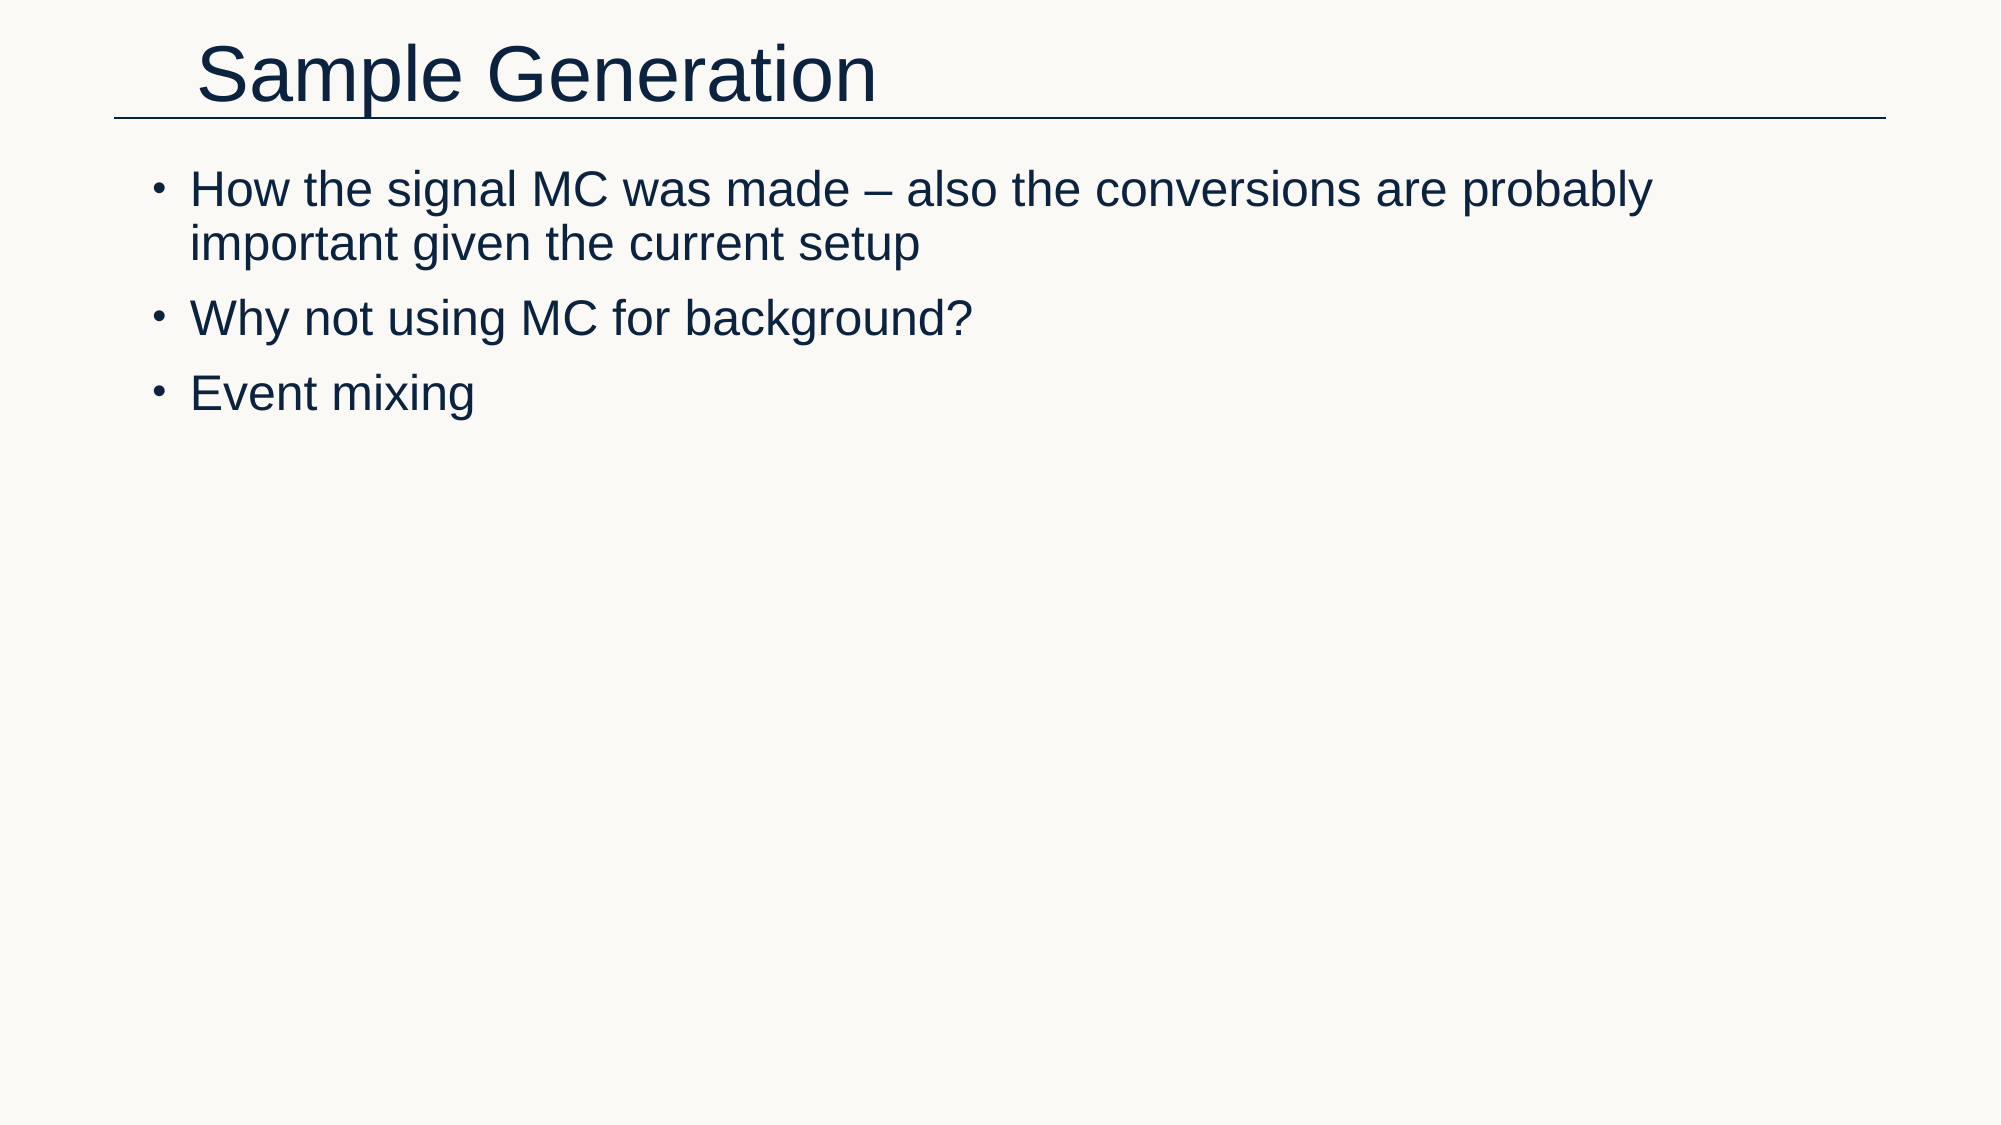

# Sample Generation
How the signal MC was made – also the conversions are probably important given the current setup
Why not using MC for background?
Event mixing